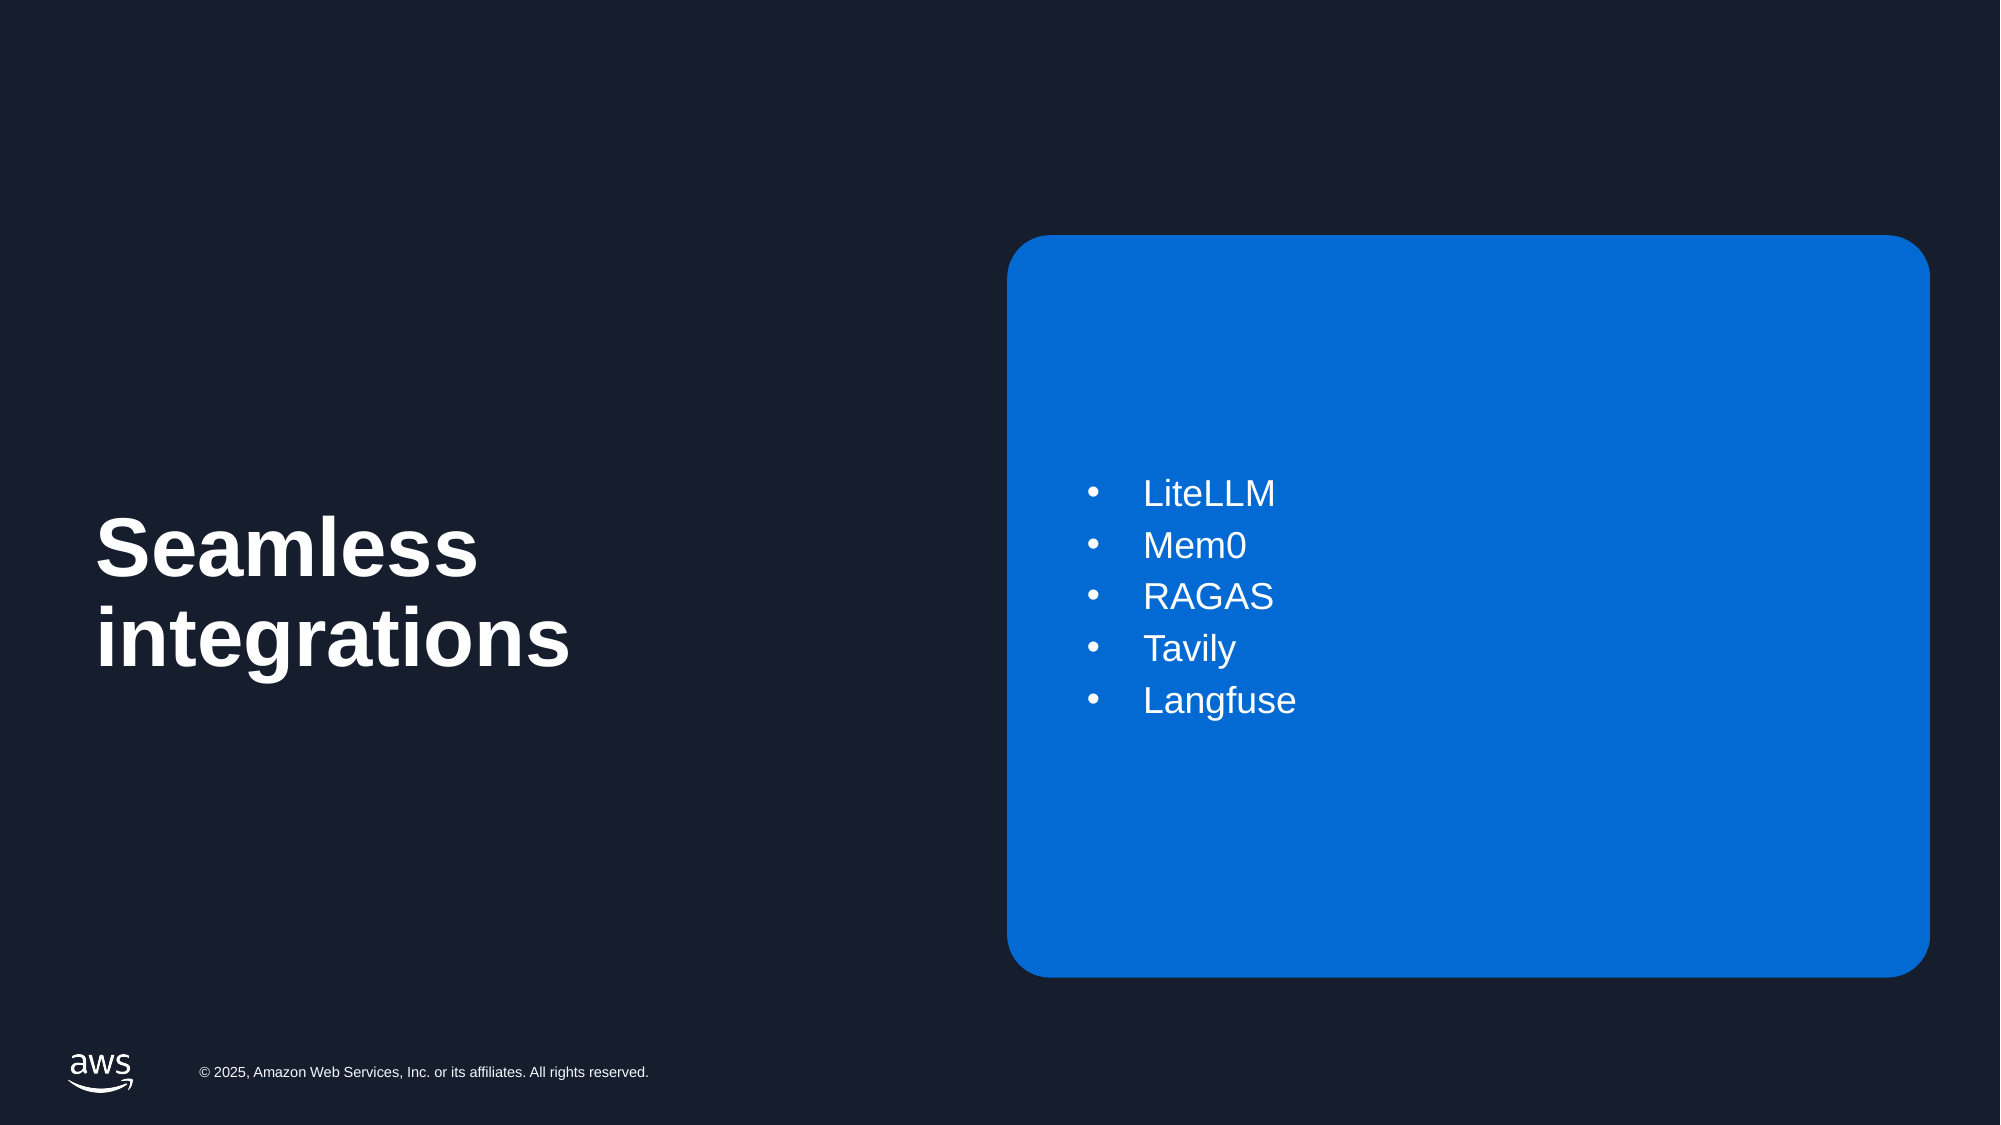

LiteLLM
Mem0
RAGAS
Tavily
Langfuse
# Seamless integrations